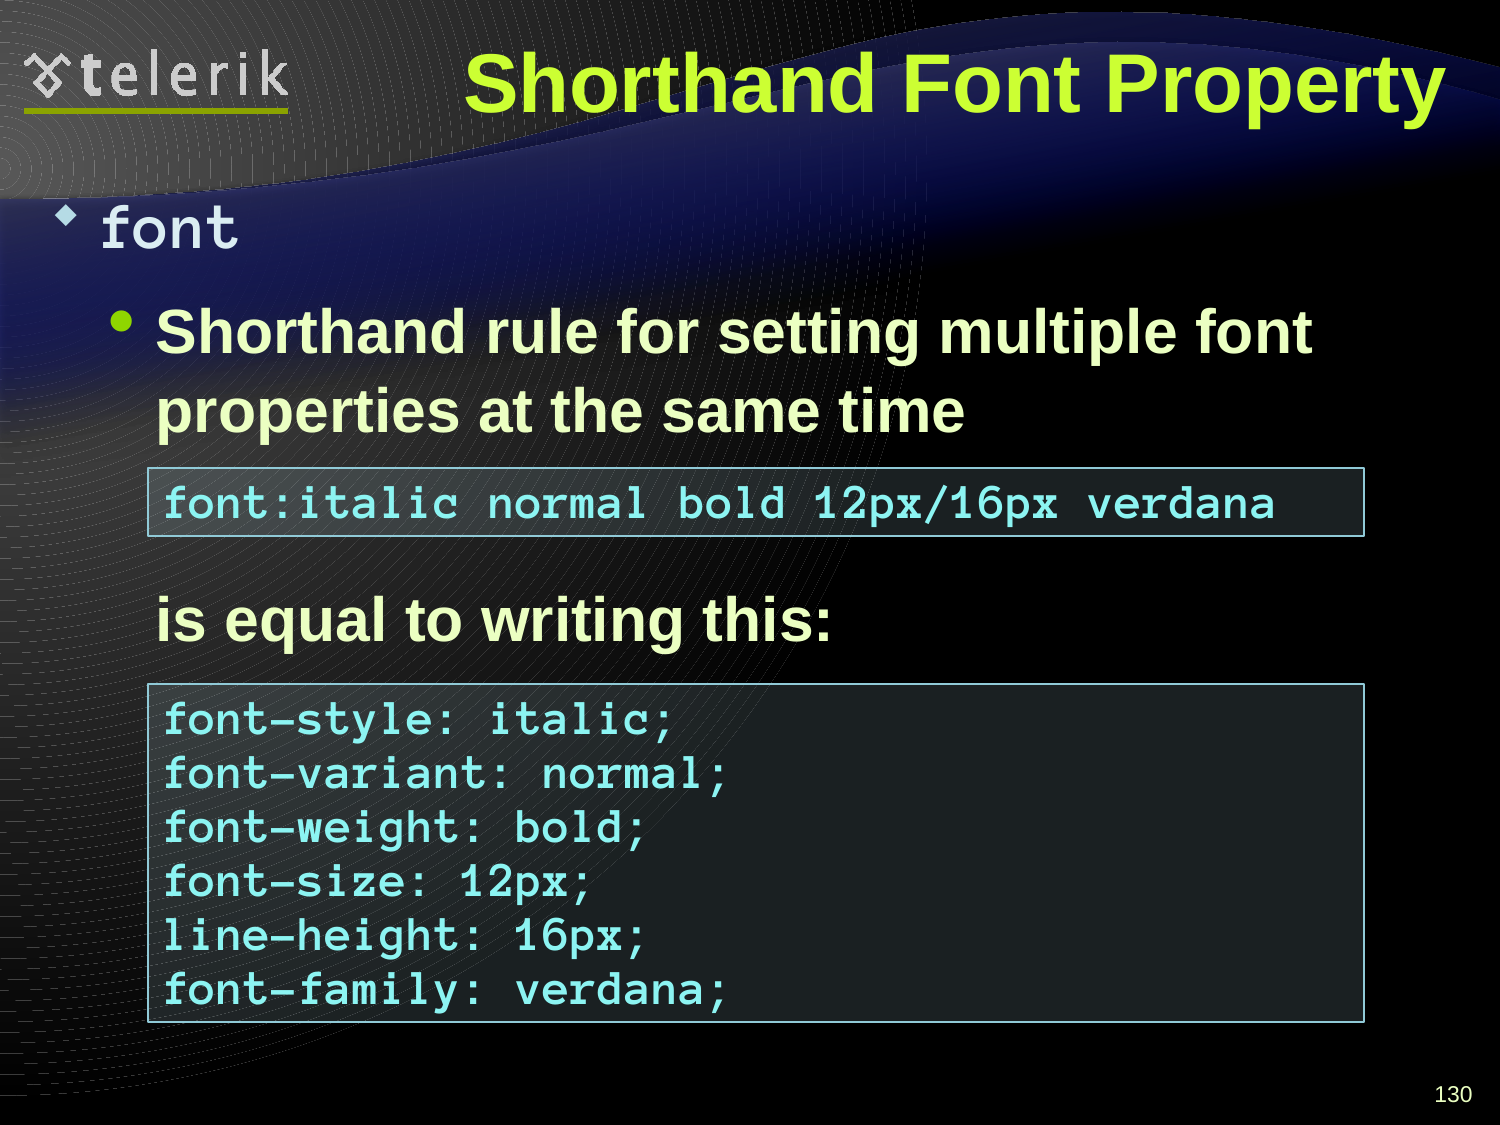

# Shorthand Font Property
font
Shorthand rule for setting multiple font properties at the same time

	is equal to writing this:
font:italic normal bold 12px/16px verdana
font-style: italic;
font-variant: normal;
font-weight: bold;
font-size: 12px;
line-height: 16px;
font-family: verdana;
130